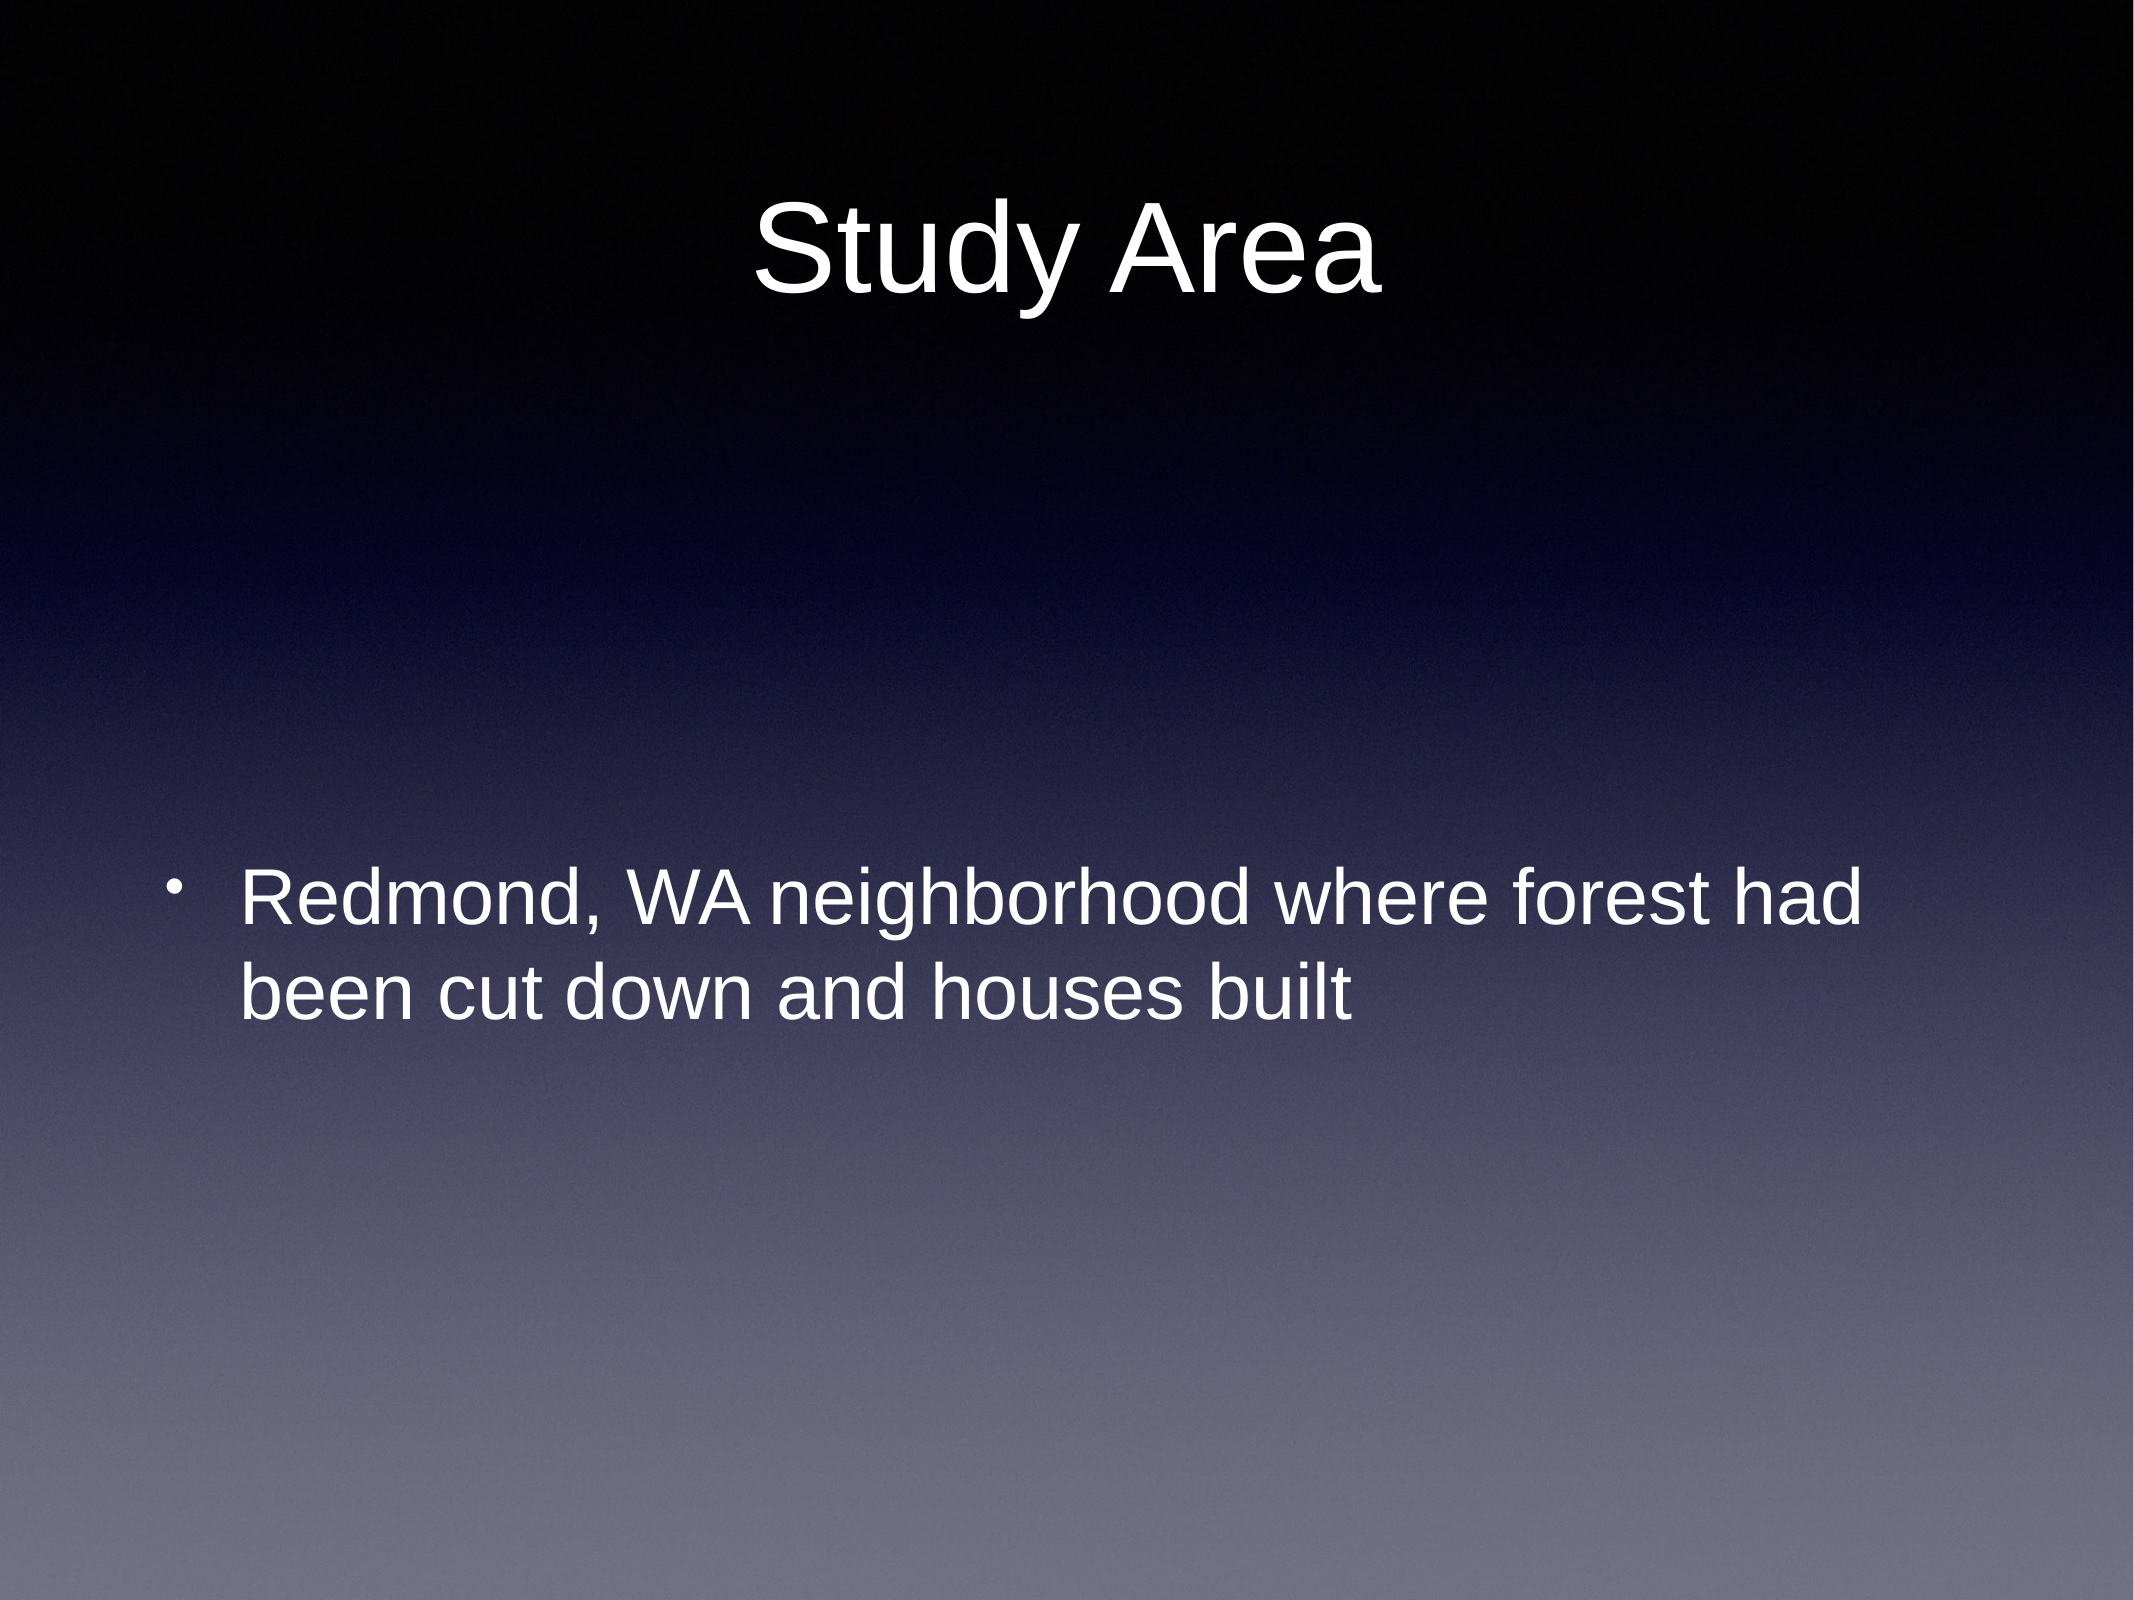

# Study Area
Redmond, WA neighborhood where forest had been cut down and houses built